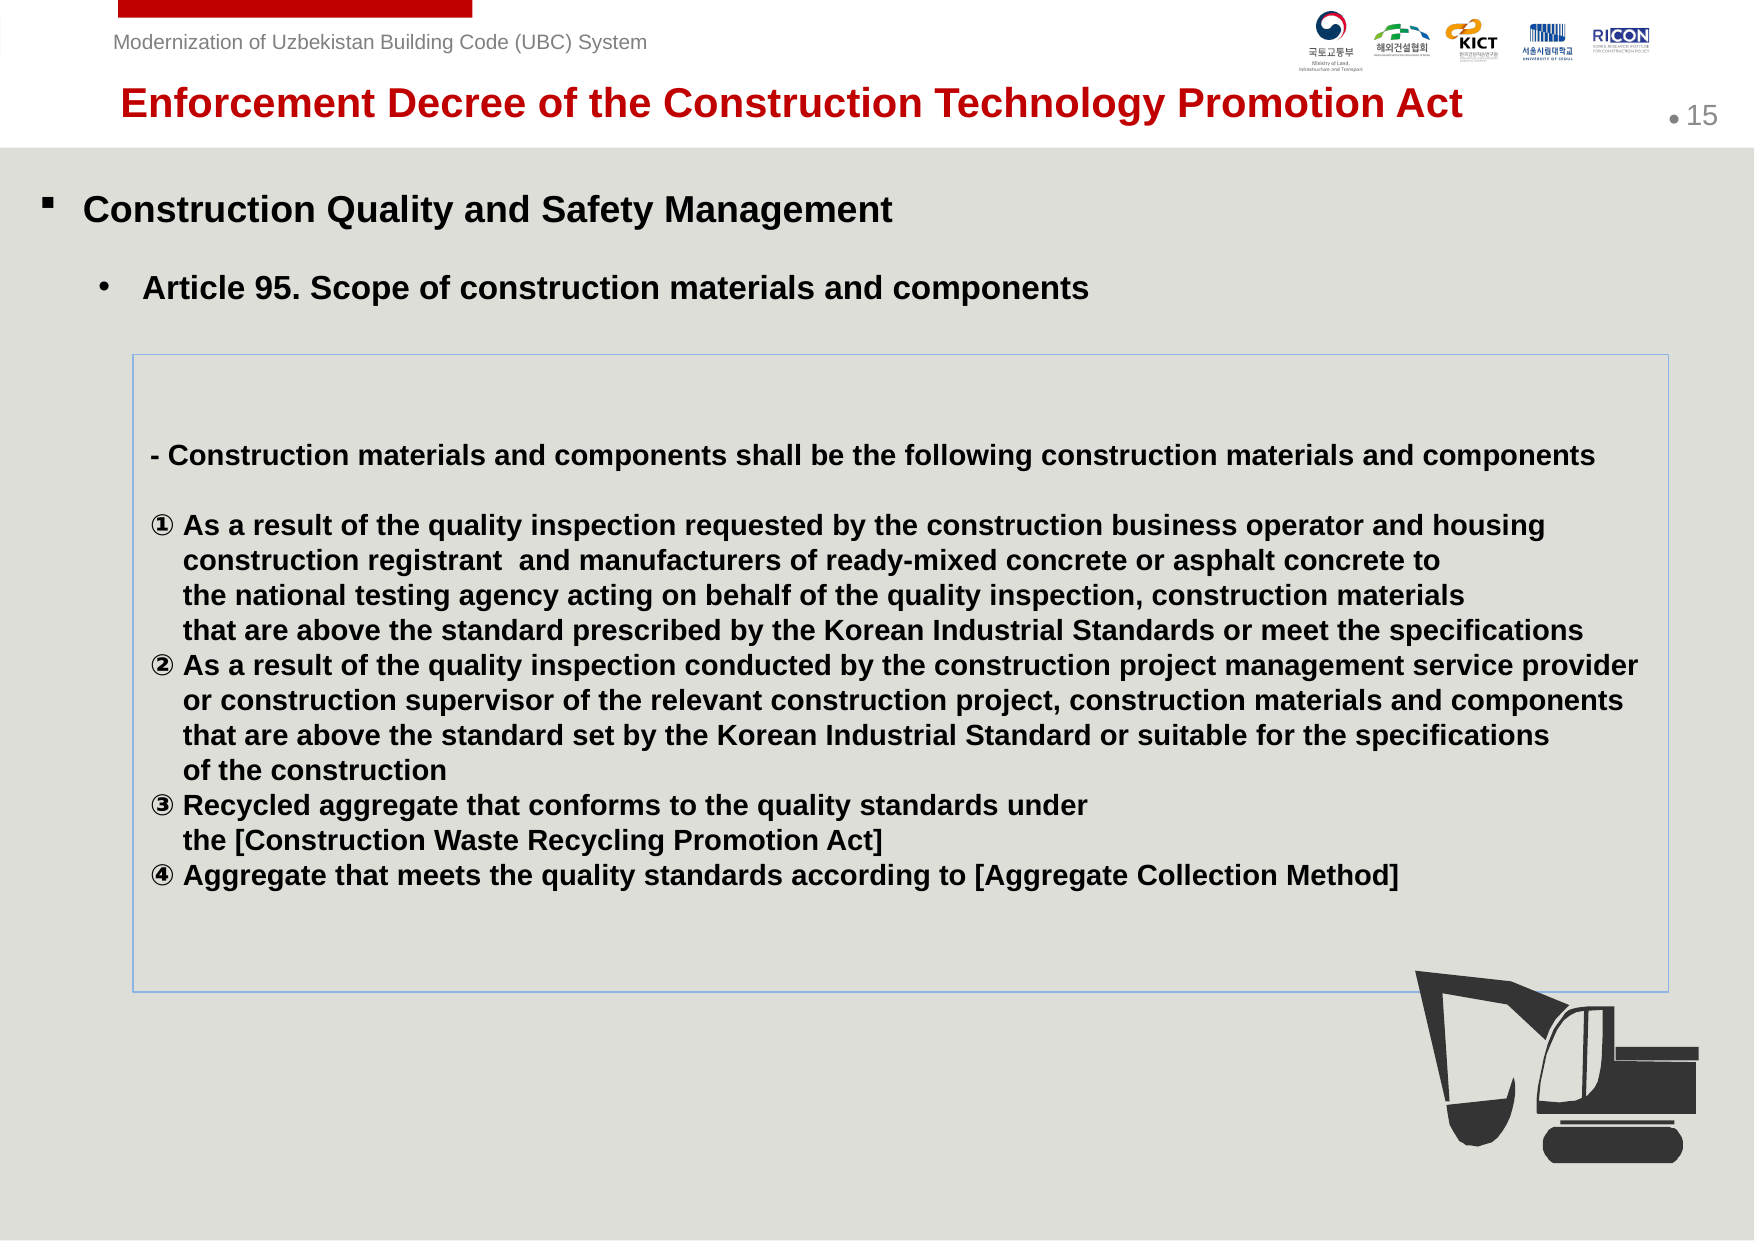

Enforcement Decree of the Construction Technology Promotion Act
Construction Quality and Safety Management

Article 95. Scope of construction materials and components

- Construction materials and components shall be the following construction materials and components

① As a result of the quality inspection requested by the construction business operator and housing
    construction registrant  and manufacturers of ready-mixed concrete or asphalt concrete to
    the national testing agency acting on behalf of the quality inspection, construction materials
    that are above the standard prescribed by the Korean Industrial Standards or meet the specifications
② As a result of the quality inspection conducted by the construction project management service provider
    or construction supervisor of the relevant construction project, construction materials and components
    that are above the standard set by the Korean Industrial Standard or suitable for the specifications
    of the construction
③ Recycled aggregate that conforms to the quality standards under
    the [Construction Waste Recycling Promotion Act]
④ Aggregate that meets the quality standards according to [Aggregate Collection Method]